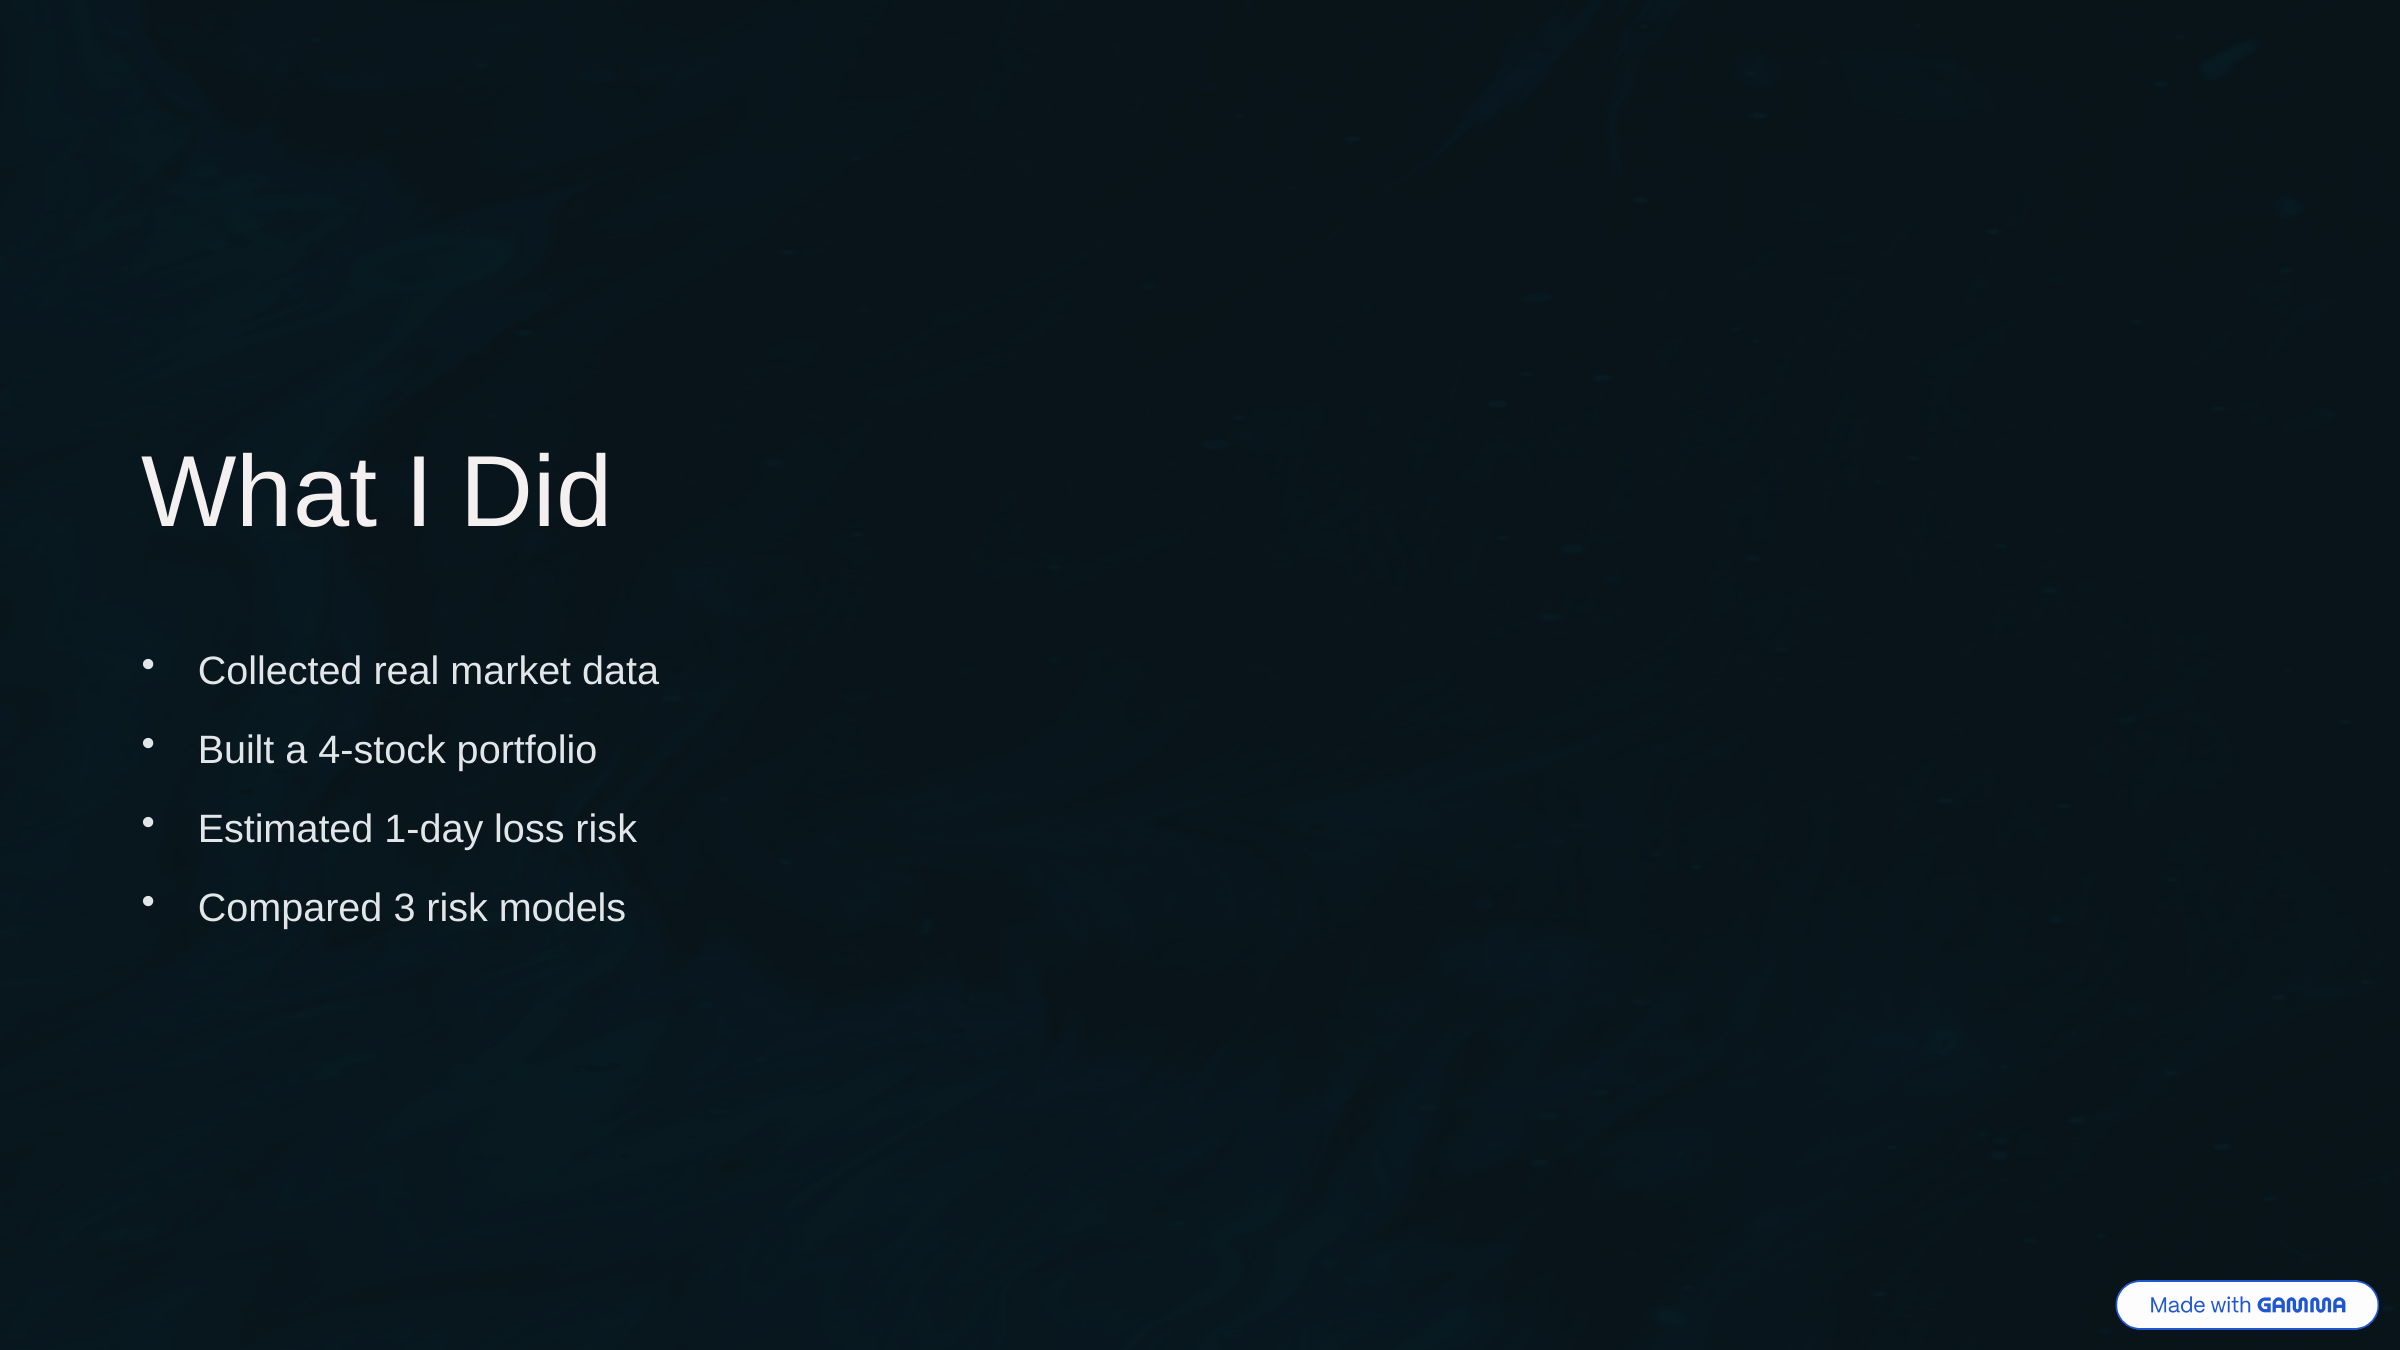

What I Did
Collected real market data
Built a 4-stock portfolio
Estimated 1-day loss risk
Compared 3 risk models